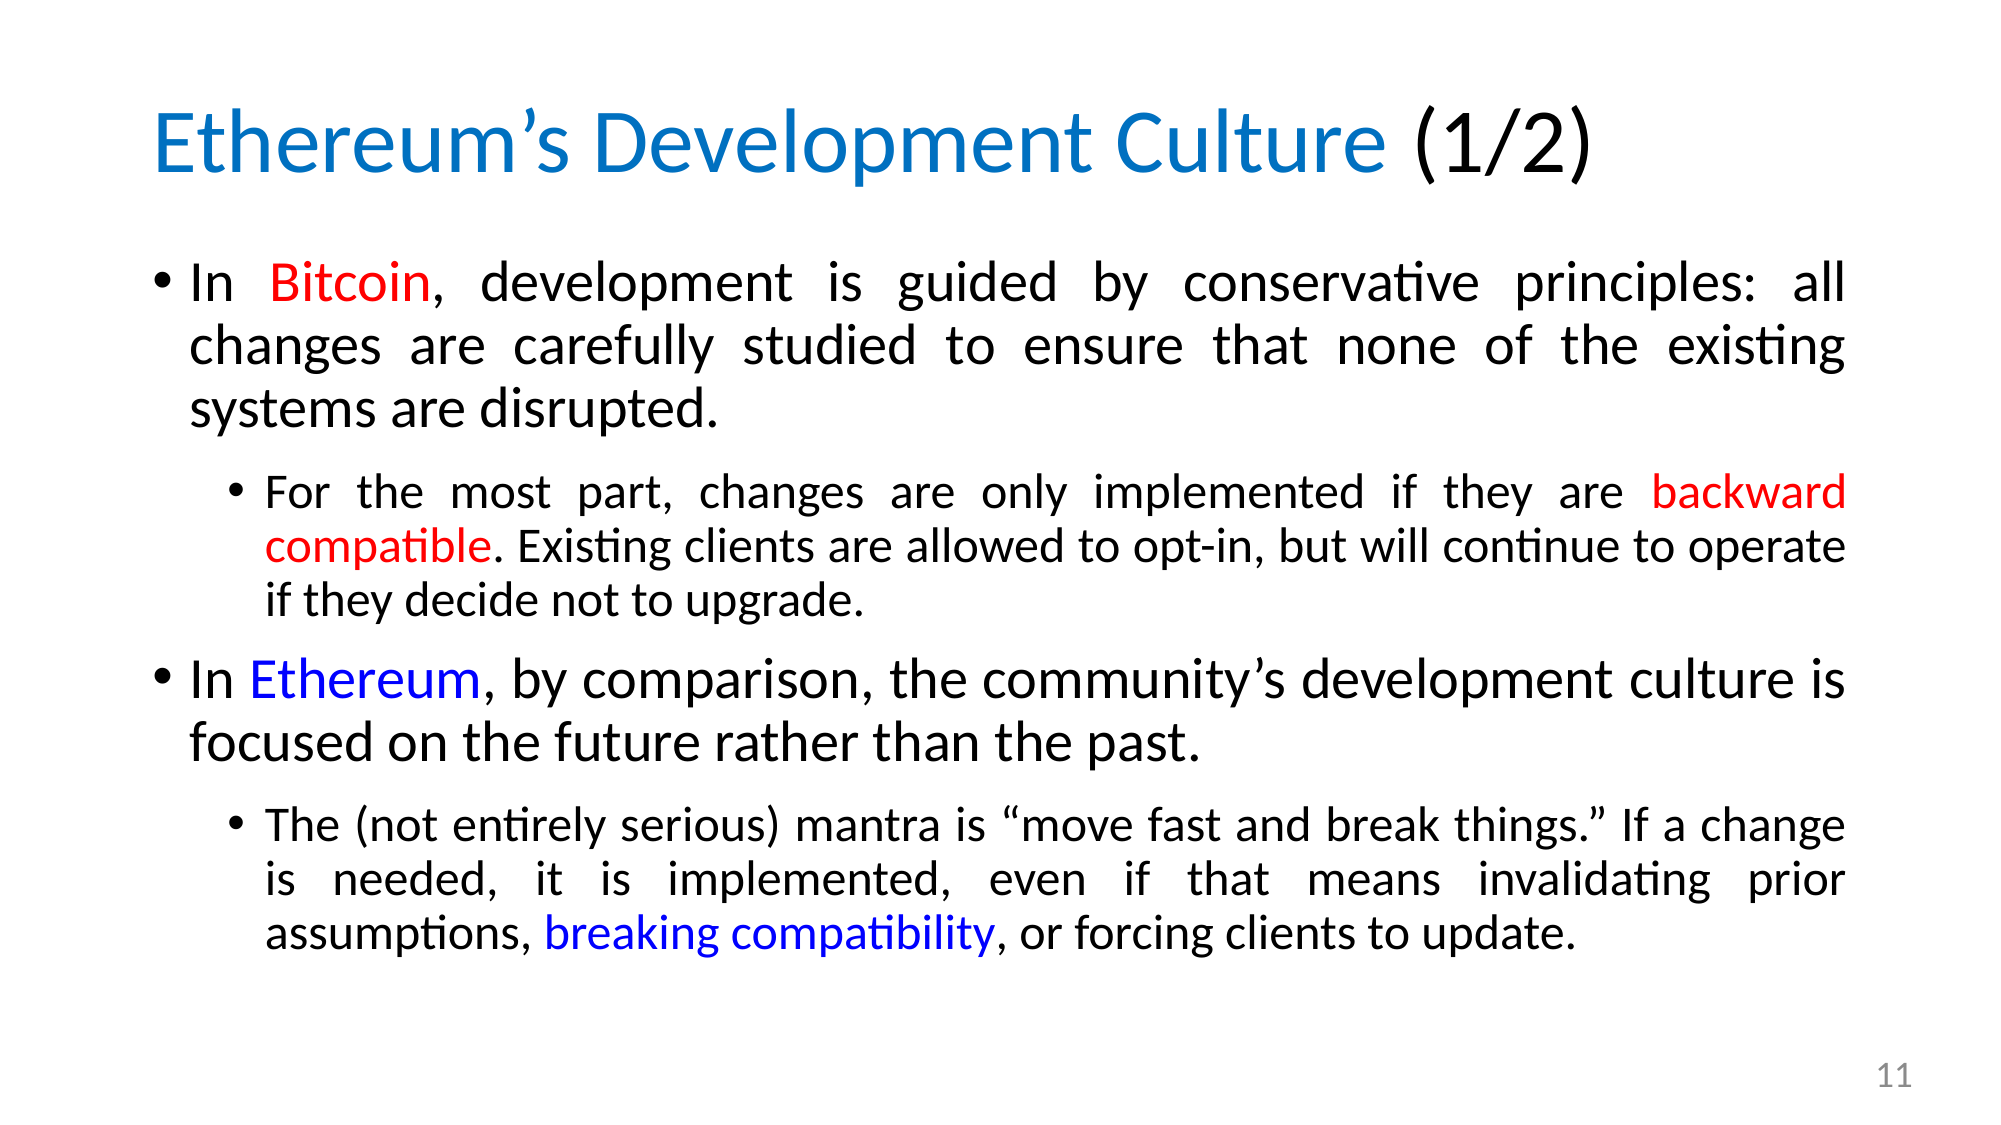

# Ethereum’s Development Culture (1/2)
In Bitcoin, development is guided by conservative principles: all changes are carefully studied to ensure that none of the existing systems are disrupted.
For the most part, changes are only implemented if they are backward compatible. Existing clients are allowed to opt-in, but will continue to operate if they decide not to upgrade.
In Ethereum, by comparison, the community’s development culture is focused on the future rather than the past.
The (not entirely serious) mantra is “move fast and break things.” If a change is needed, it is implemented, even if that means invalidating prior assumptions, breaking compatibility, or forcing clients to update.
11